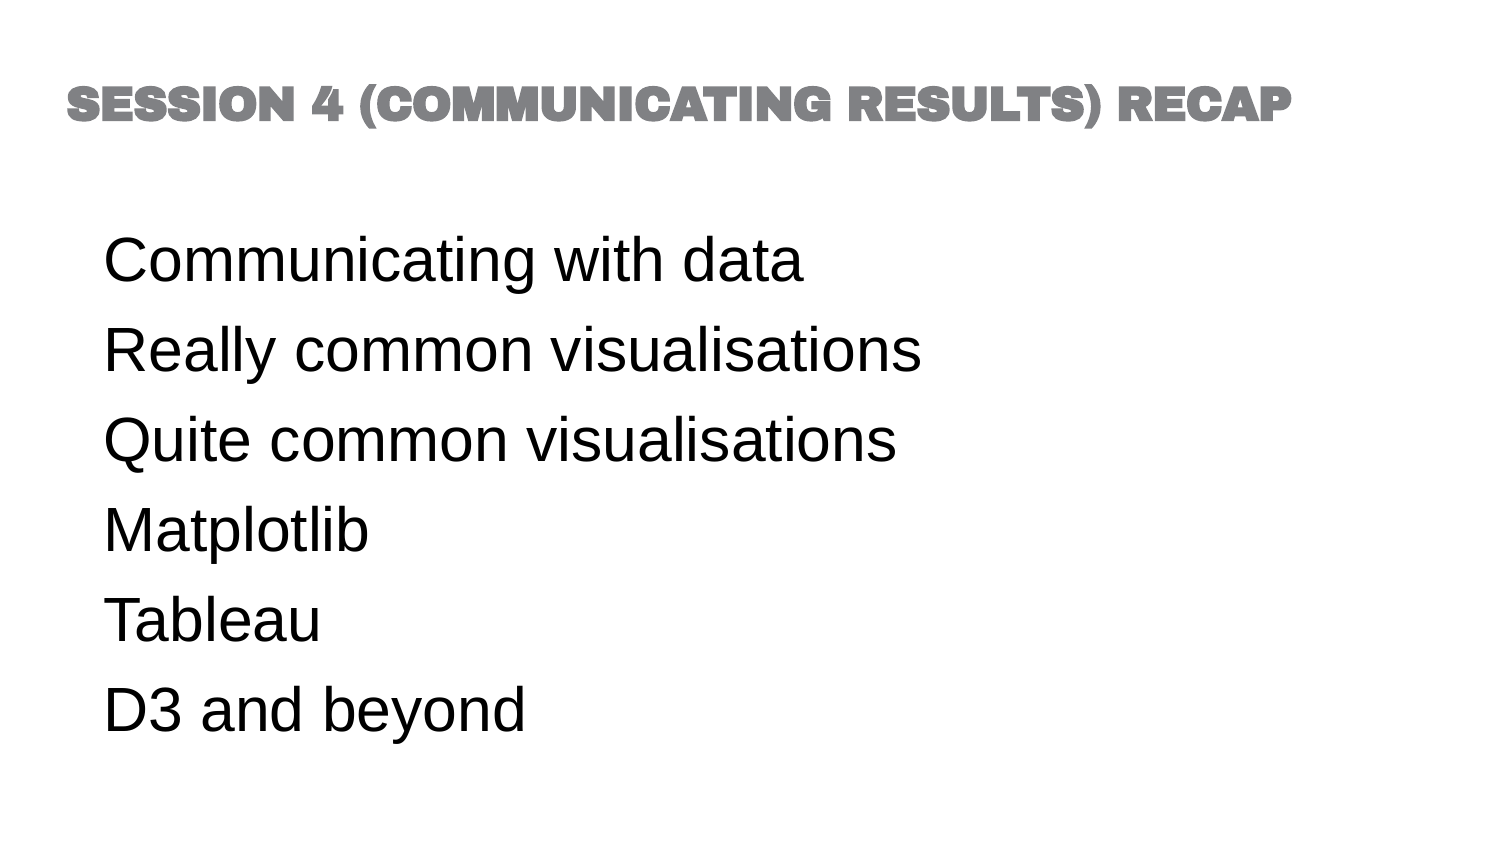

# Session 4 (Communicating Results) recap
Communicating with data
Really common visualisations
Quite common visualisations
Matplotlib
Tableau
D3 and beyond